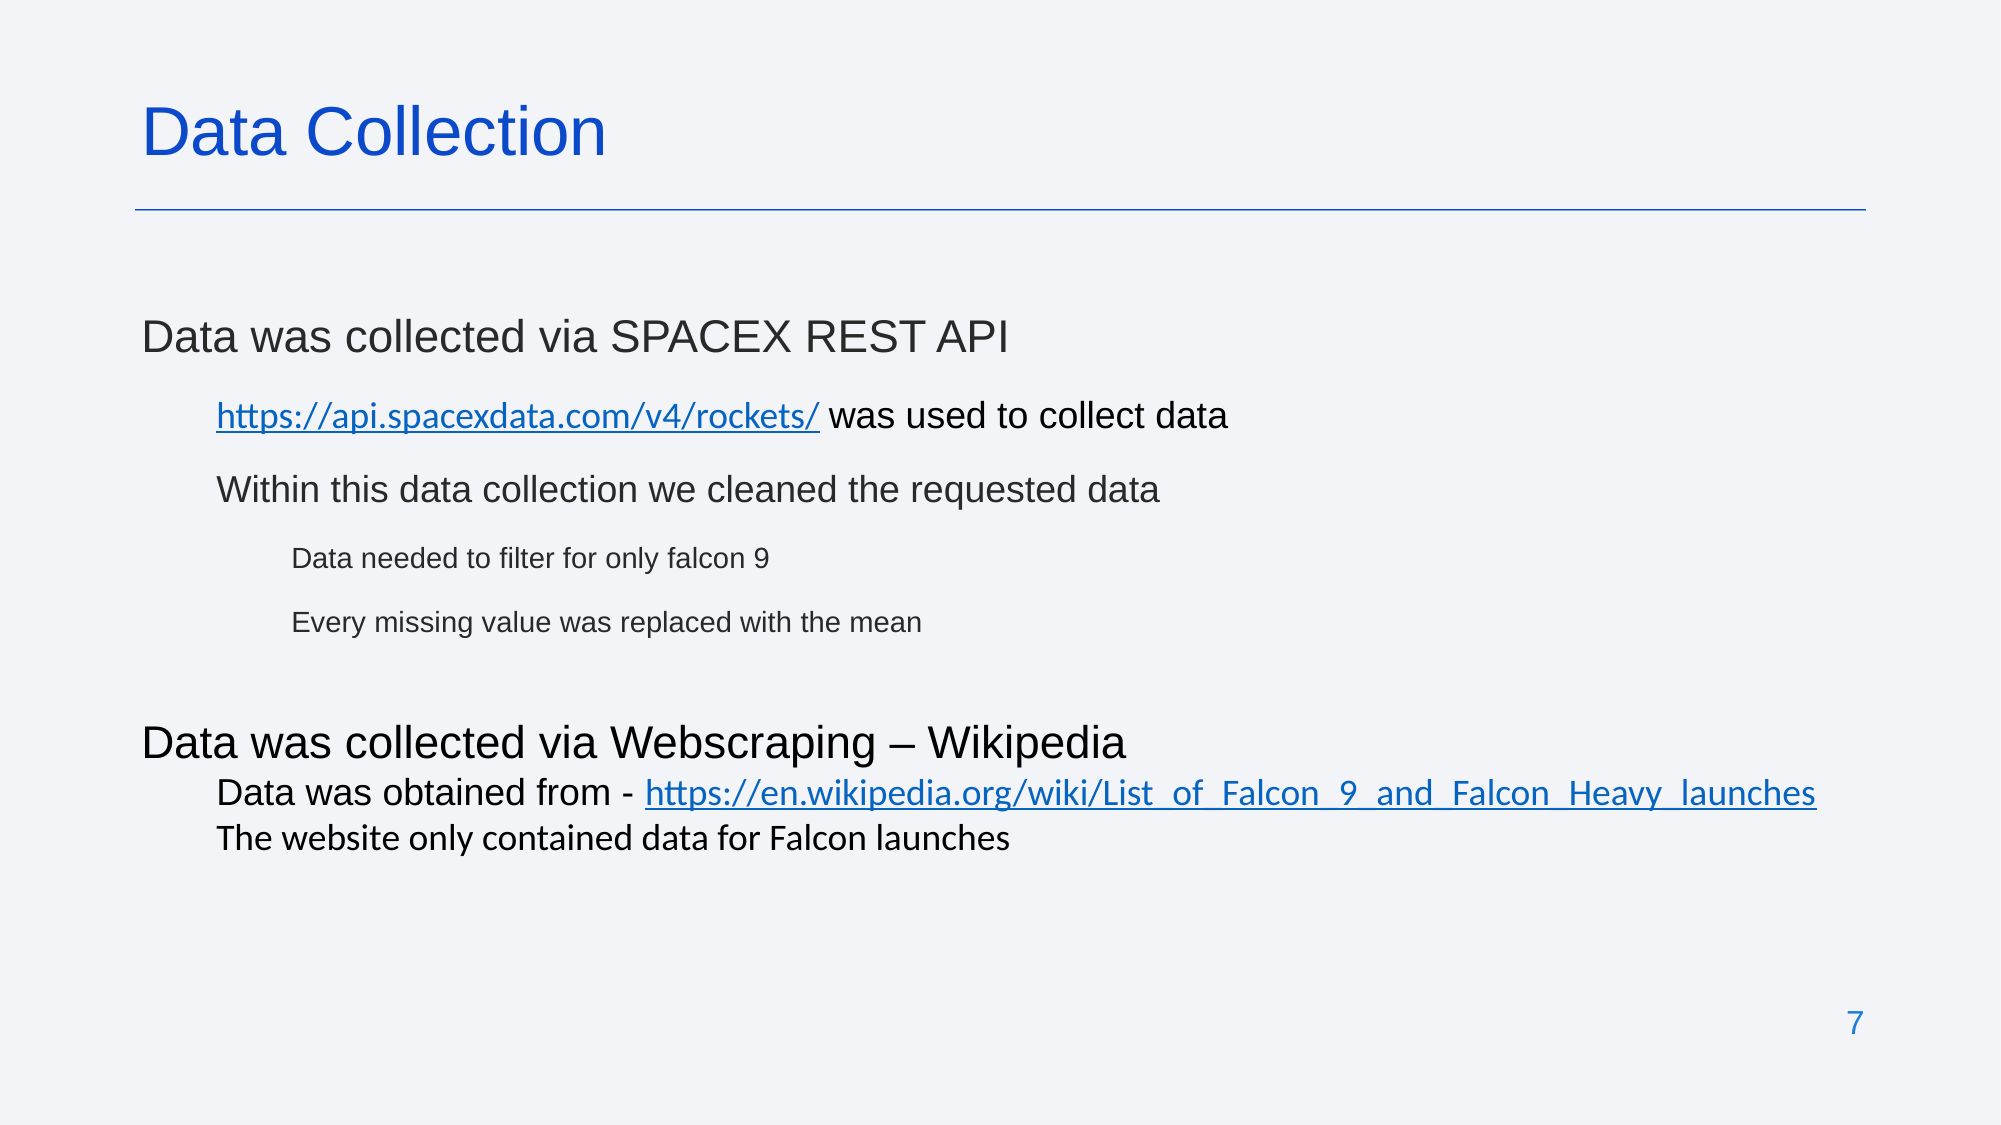

Data Collection
Data was collected via SPACEX REST API
https://api.spacexdata.com/v4/rockets/ was used to collect data
Within this data collection we cleaned the requested data
Data needed to filter for only falcon 9
Every missing value was replaced with the mean

Data was collected via Webscraping – Wikipedia
Data was obtained from - https://en.wikipedia.org/wiki/List_of_Falcon_9_and_Falcon_Heavy_launches
The website only contained data for Falcon launches
7